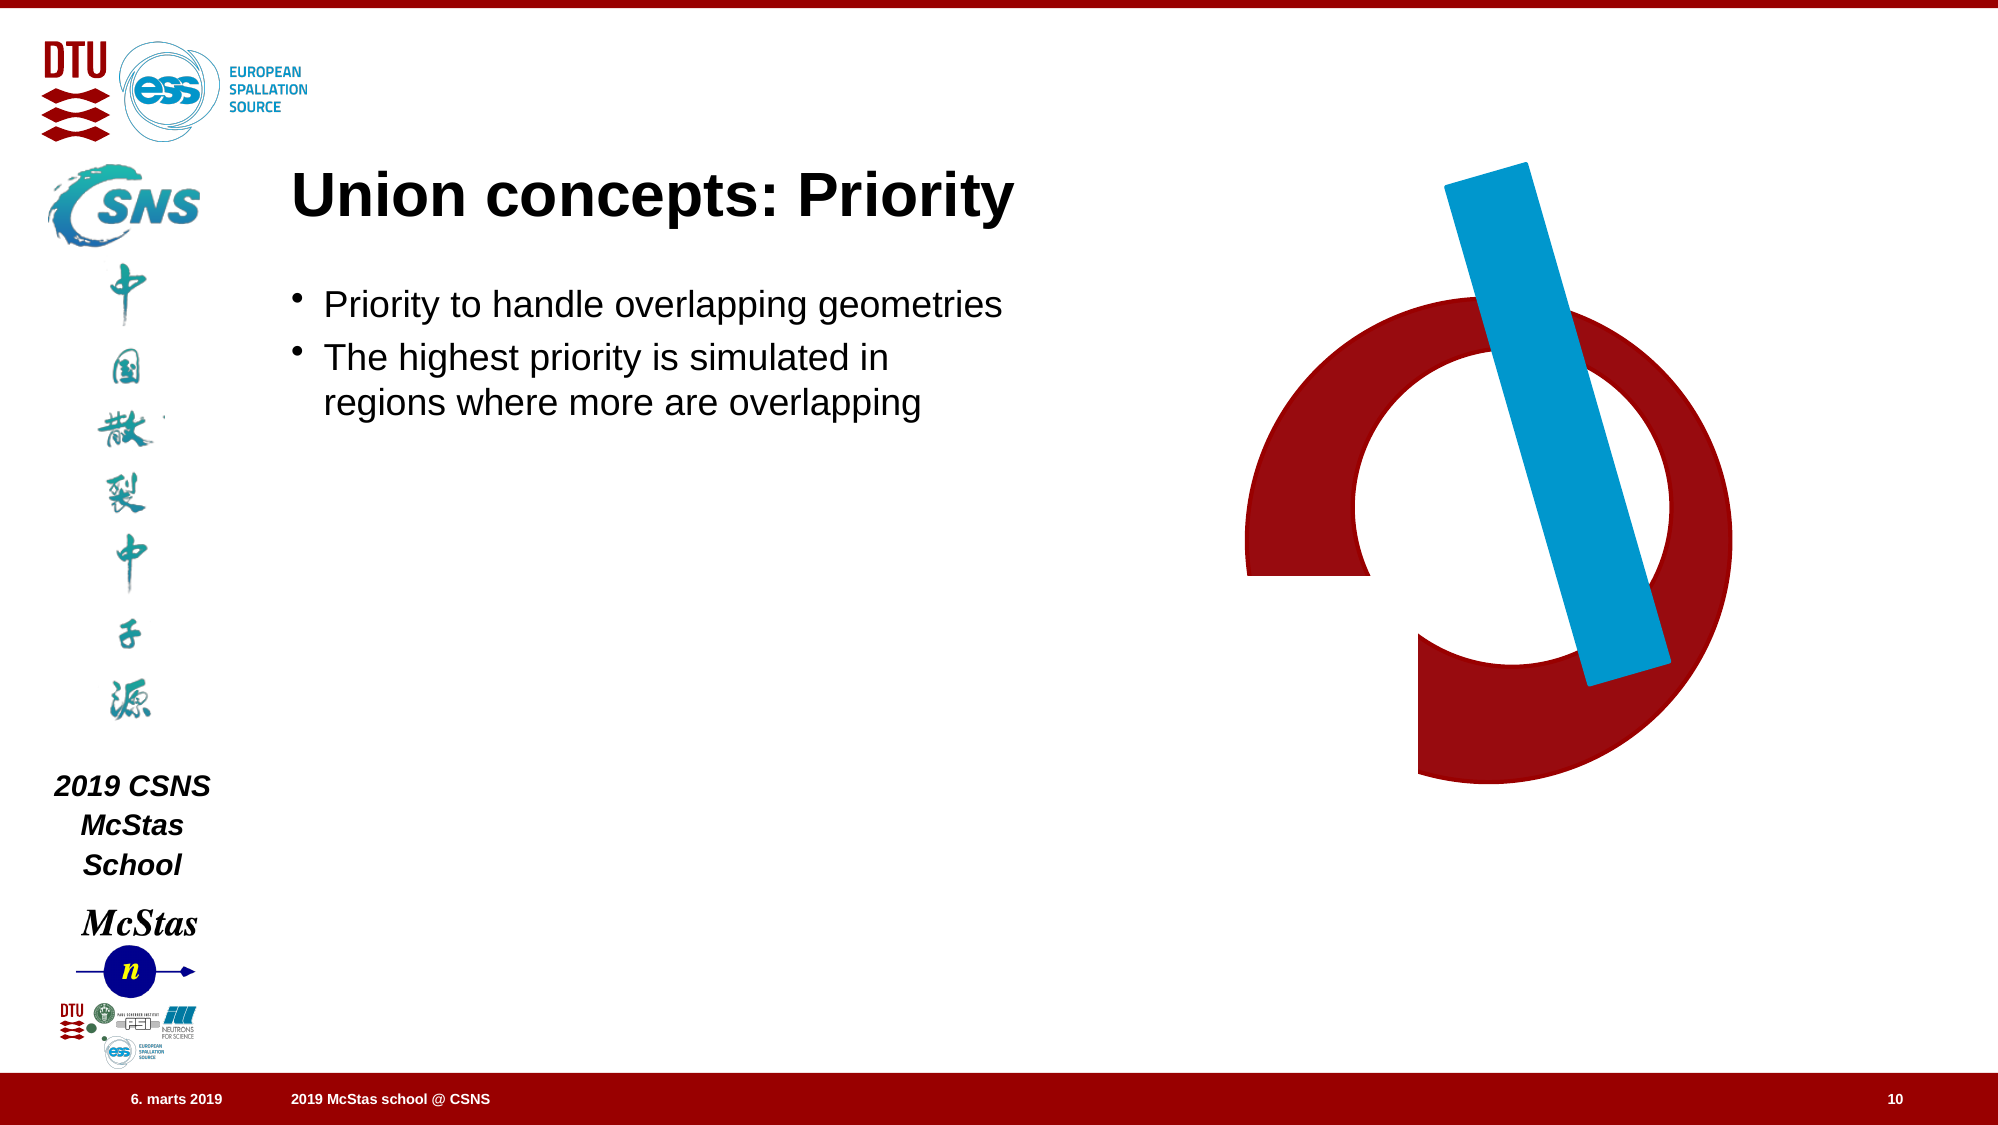

# Union concepts: Priority
Priority to handle overlapping geometries
The highest priority is simulated in regions where more are overlapping

10